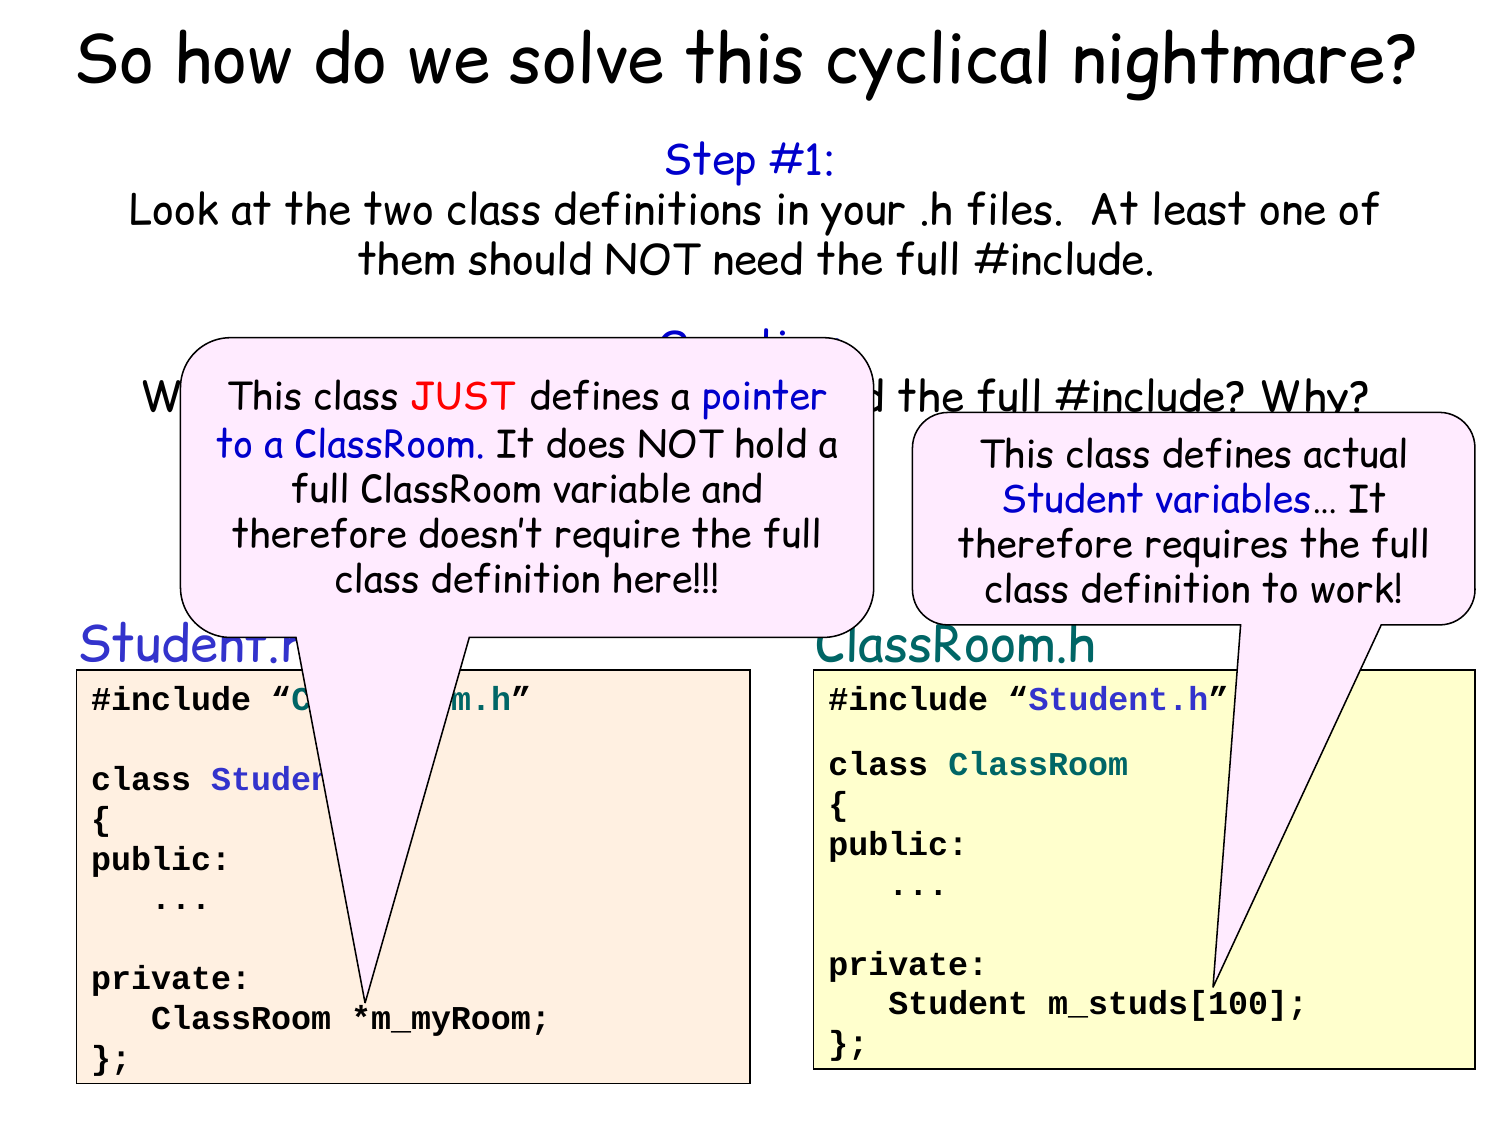

So how do we solve this cyclical nightmare?
Step #1:
Look at the two class definitions in your .h files.  At least one of them should NOT need the full #include.
Question:
Which of our two classes doesn’t need the full #include? Why?
This class JUST defines a pointer to a ClassRoom. It does NOT hold a full ClassRoom variable and therefore doesn’t require the full class definition here!!!
This class defines actual Student variables… It therefore requires the full class definition to work!
Student.h
#include “ClassRoom.h”

class Student
{
public:
   ...

private:
   ClassRoom *m_myRoom;
};
ClassRoom.h
#include “Student.h”

class ClassRoom
{
public:
   ...

private:
   Student m_studs[100];
};